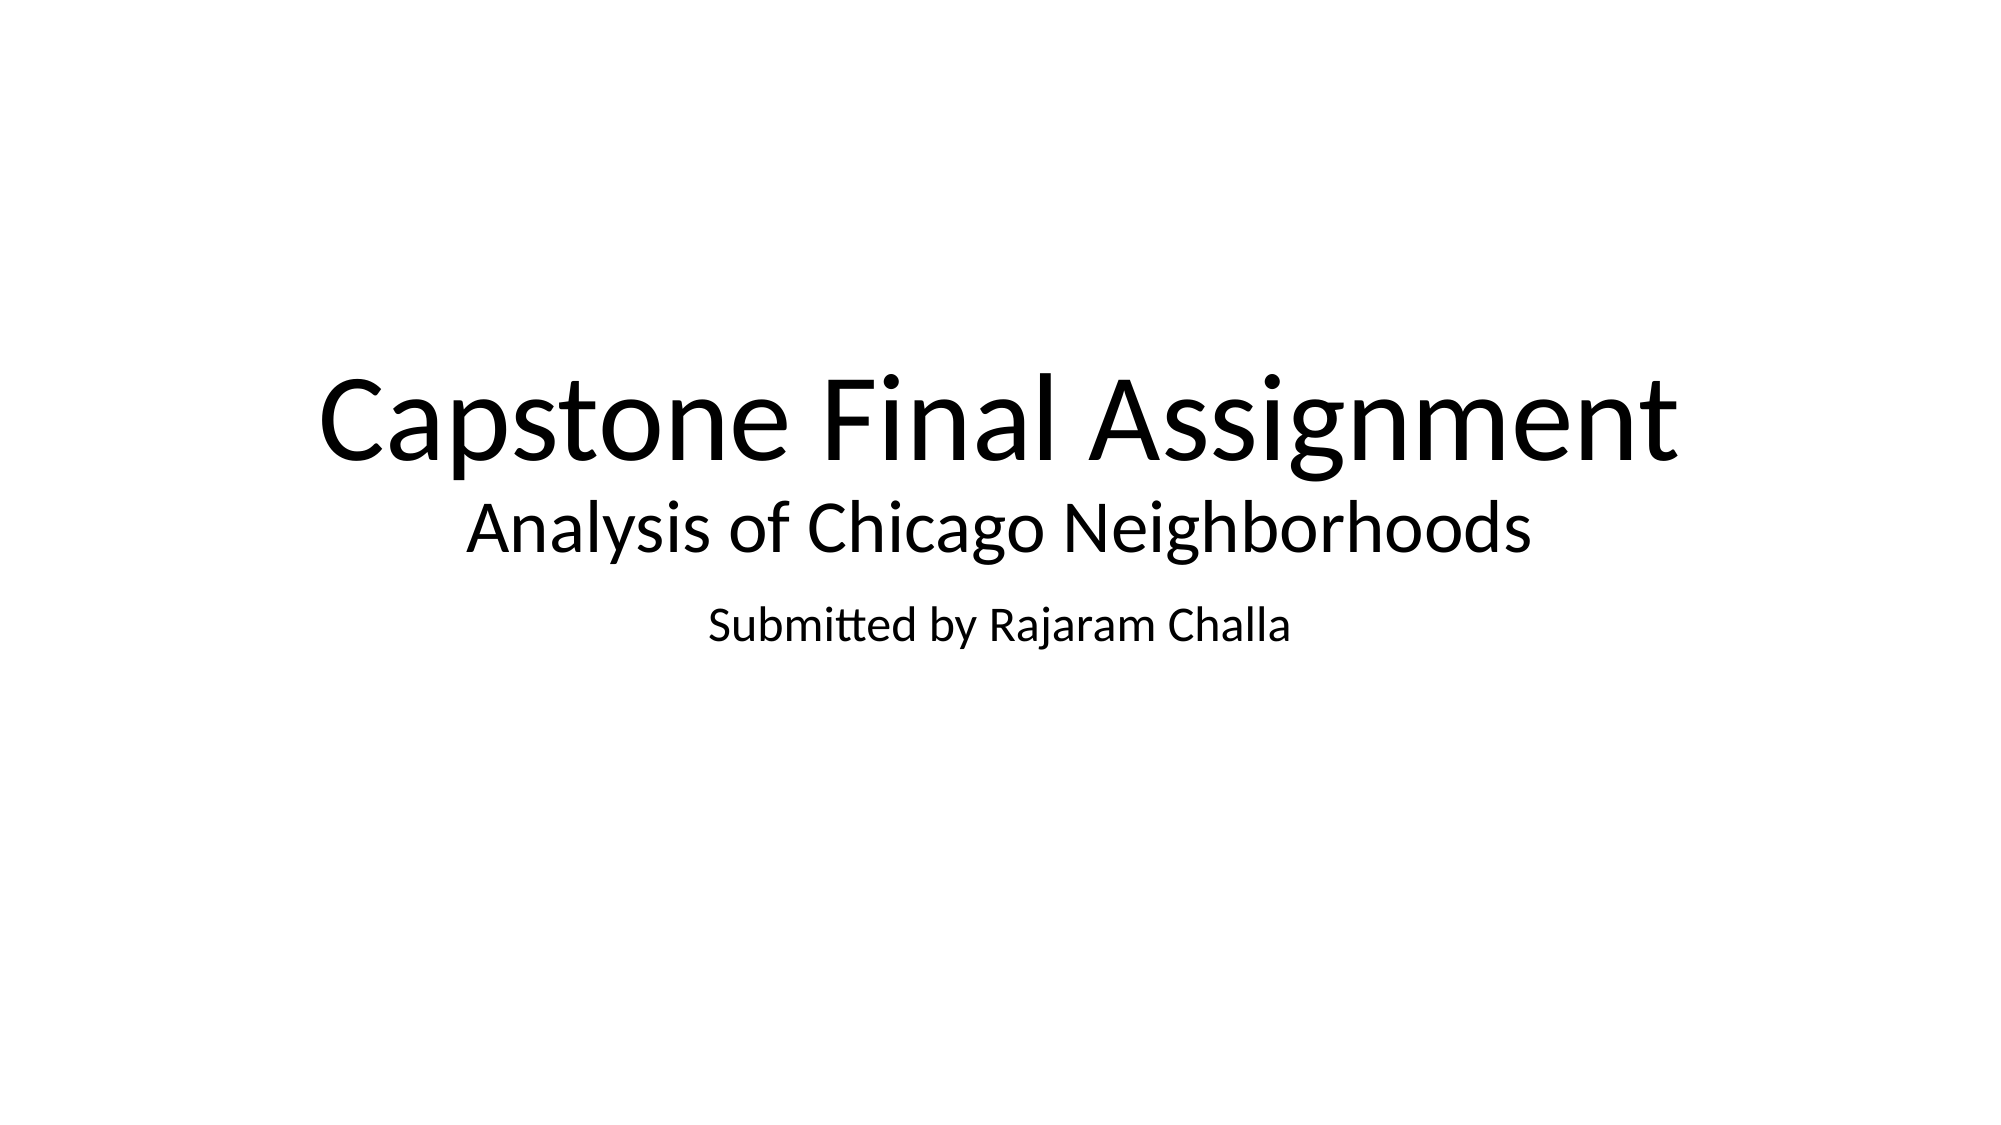

# Capstone Final Assignment Analysis of Chicago Neighborhoods
Submitted by Rajaram Challa